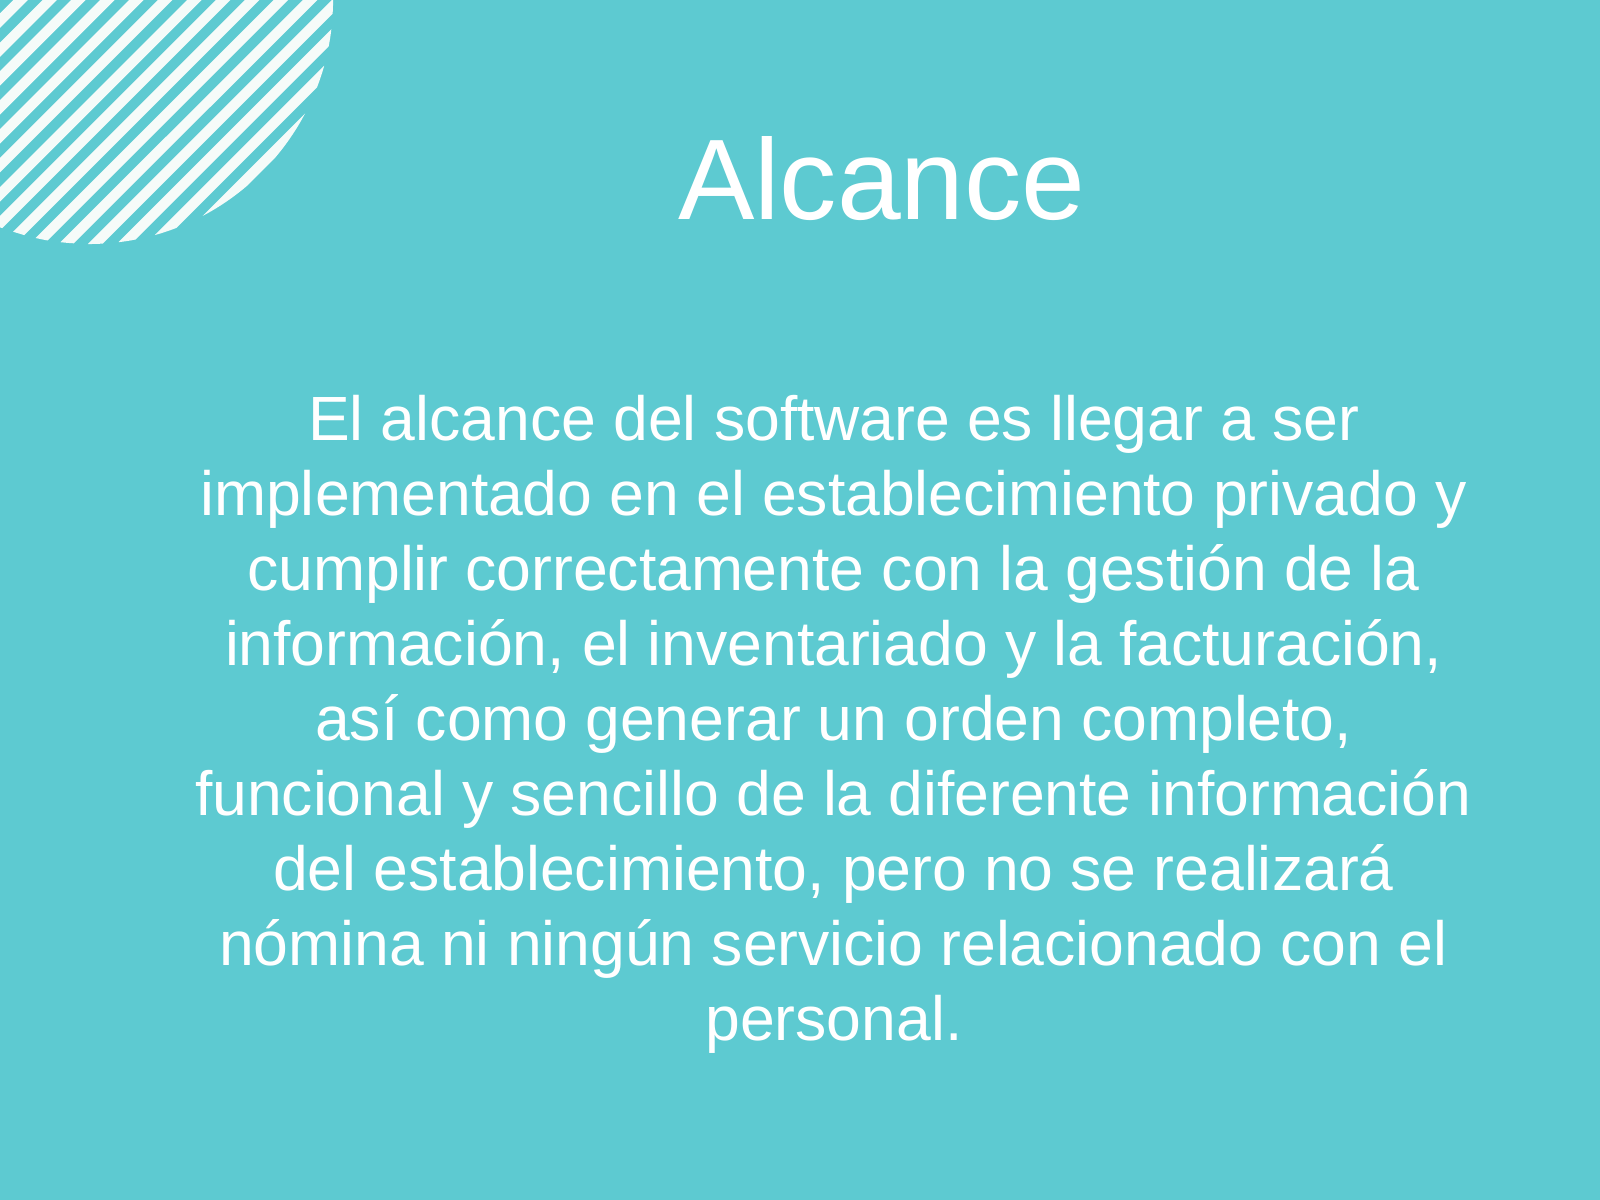

Alcance
El alcance del software es llegar a ser implementado en el establecimiento privado y cumplir correctamente con la gestión de la información, el inventariado y la facturación, así como generar un orden completo, funcional y sencillo de la diferente información del establecimiento, pero no se realizará nómina ni ningún servicio relacionado con el personal.